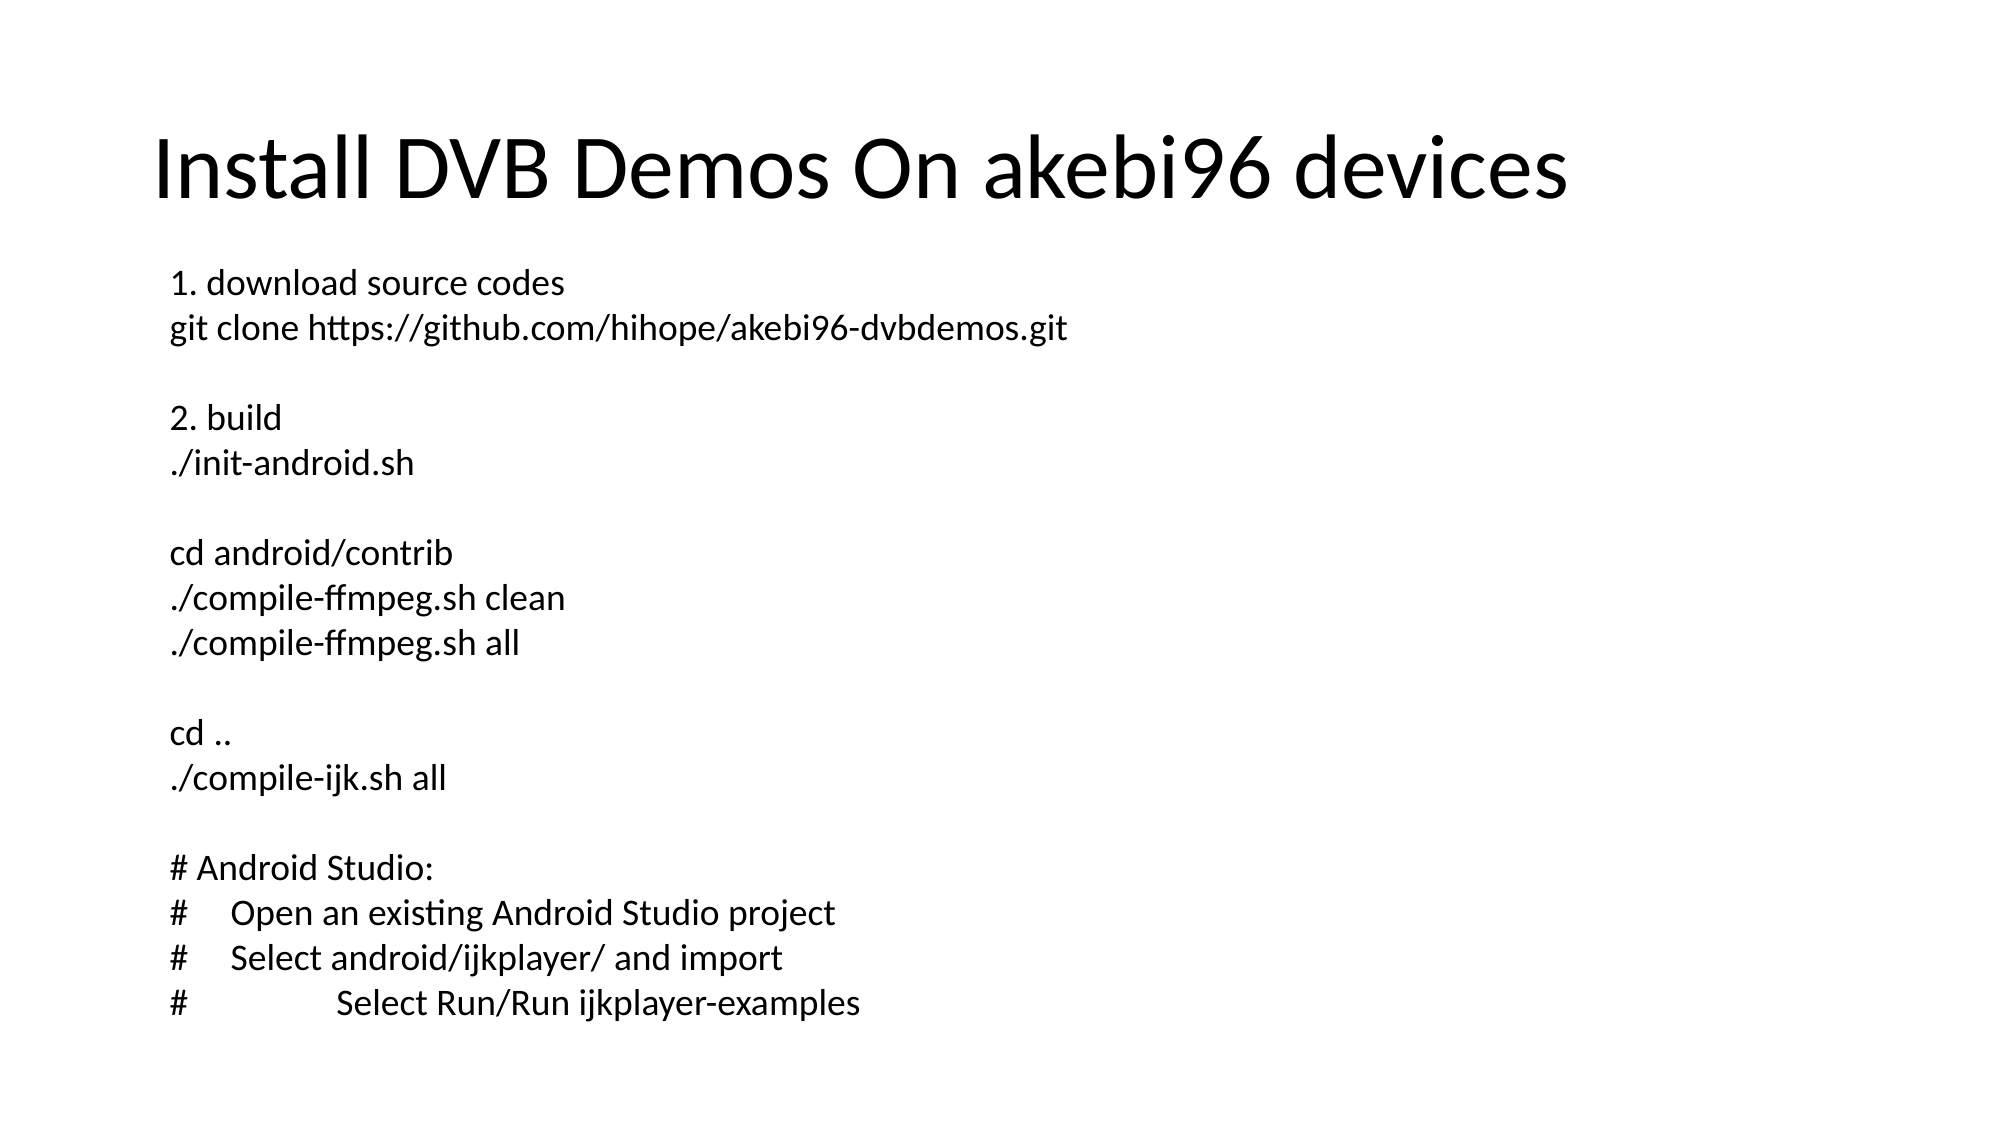

# Install DVB Demos On akebi96 devices
1. download source codes
git clone https://github.com/hihope/akebi96-dvbdemos.git

2. build
./init-android.sh

cd android/contrib
./compile-ffmpeg.sh clean
./compile-ffmpeg.sh all

cd ..
./compile-ijk.sh all

# Android Studio:
#     Open an existing Android Studio project
#     Select android/ijkplayer/ and import
#	  Select Run/Run ijkplayer-examples